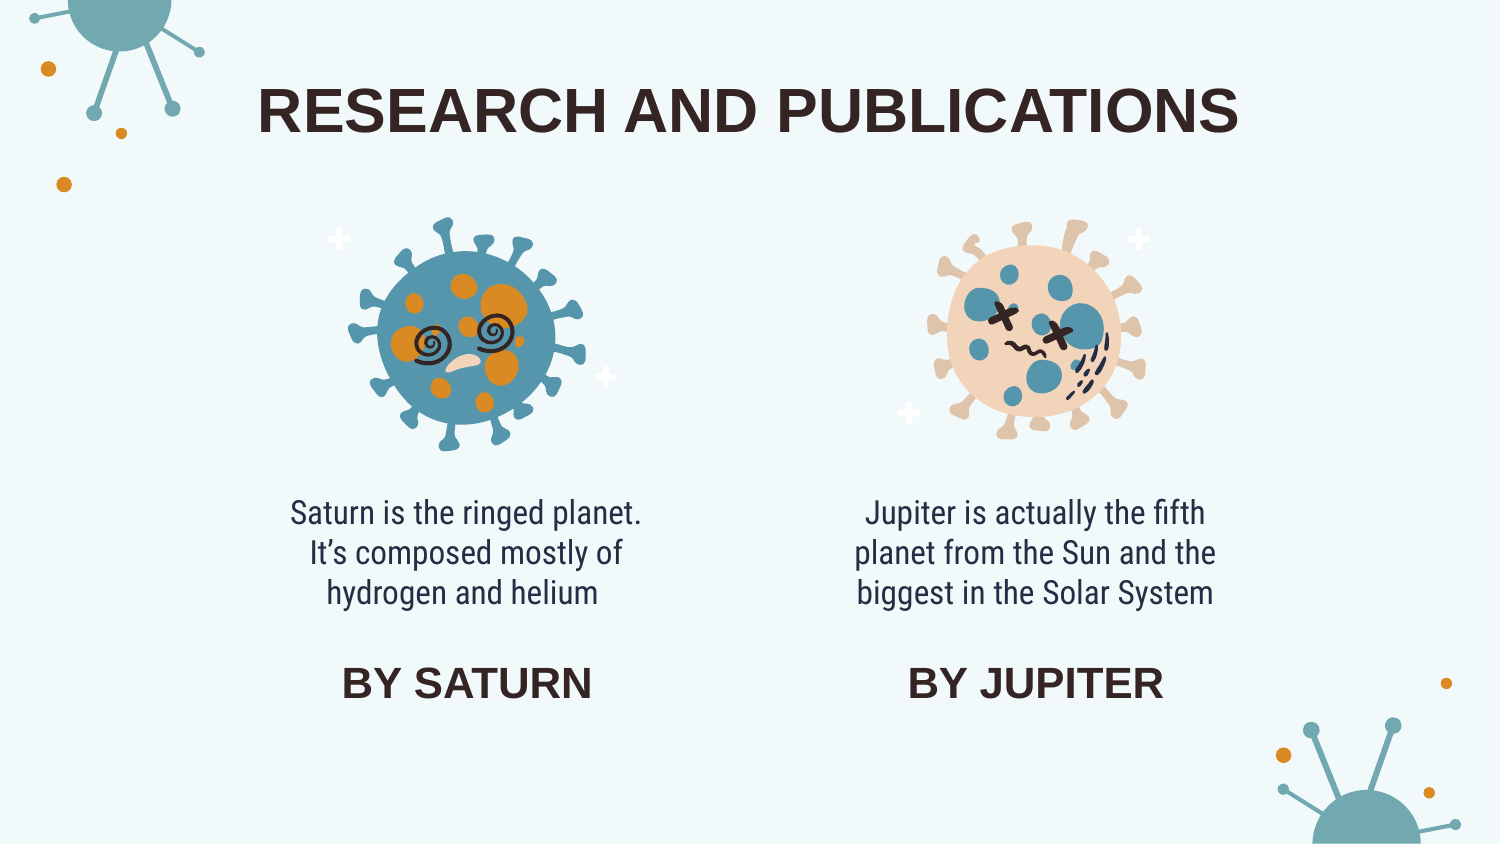

# RESEARCH AND PUBLICATIONS

Saturn is the ringed planet. It’s composed mostly of hydrogen and helium
Jupiter is actually the fifth planet from the Sun and the biggest in the Solar System
BY SATURN
BY JUPITER